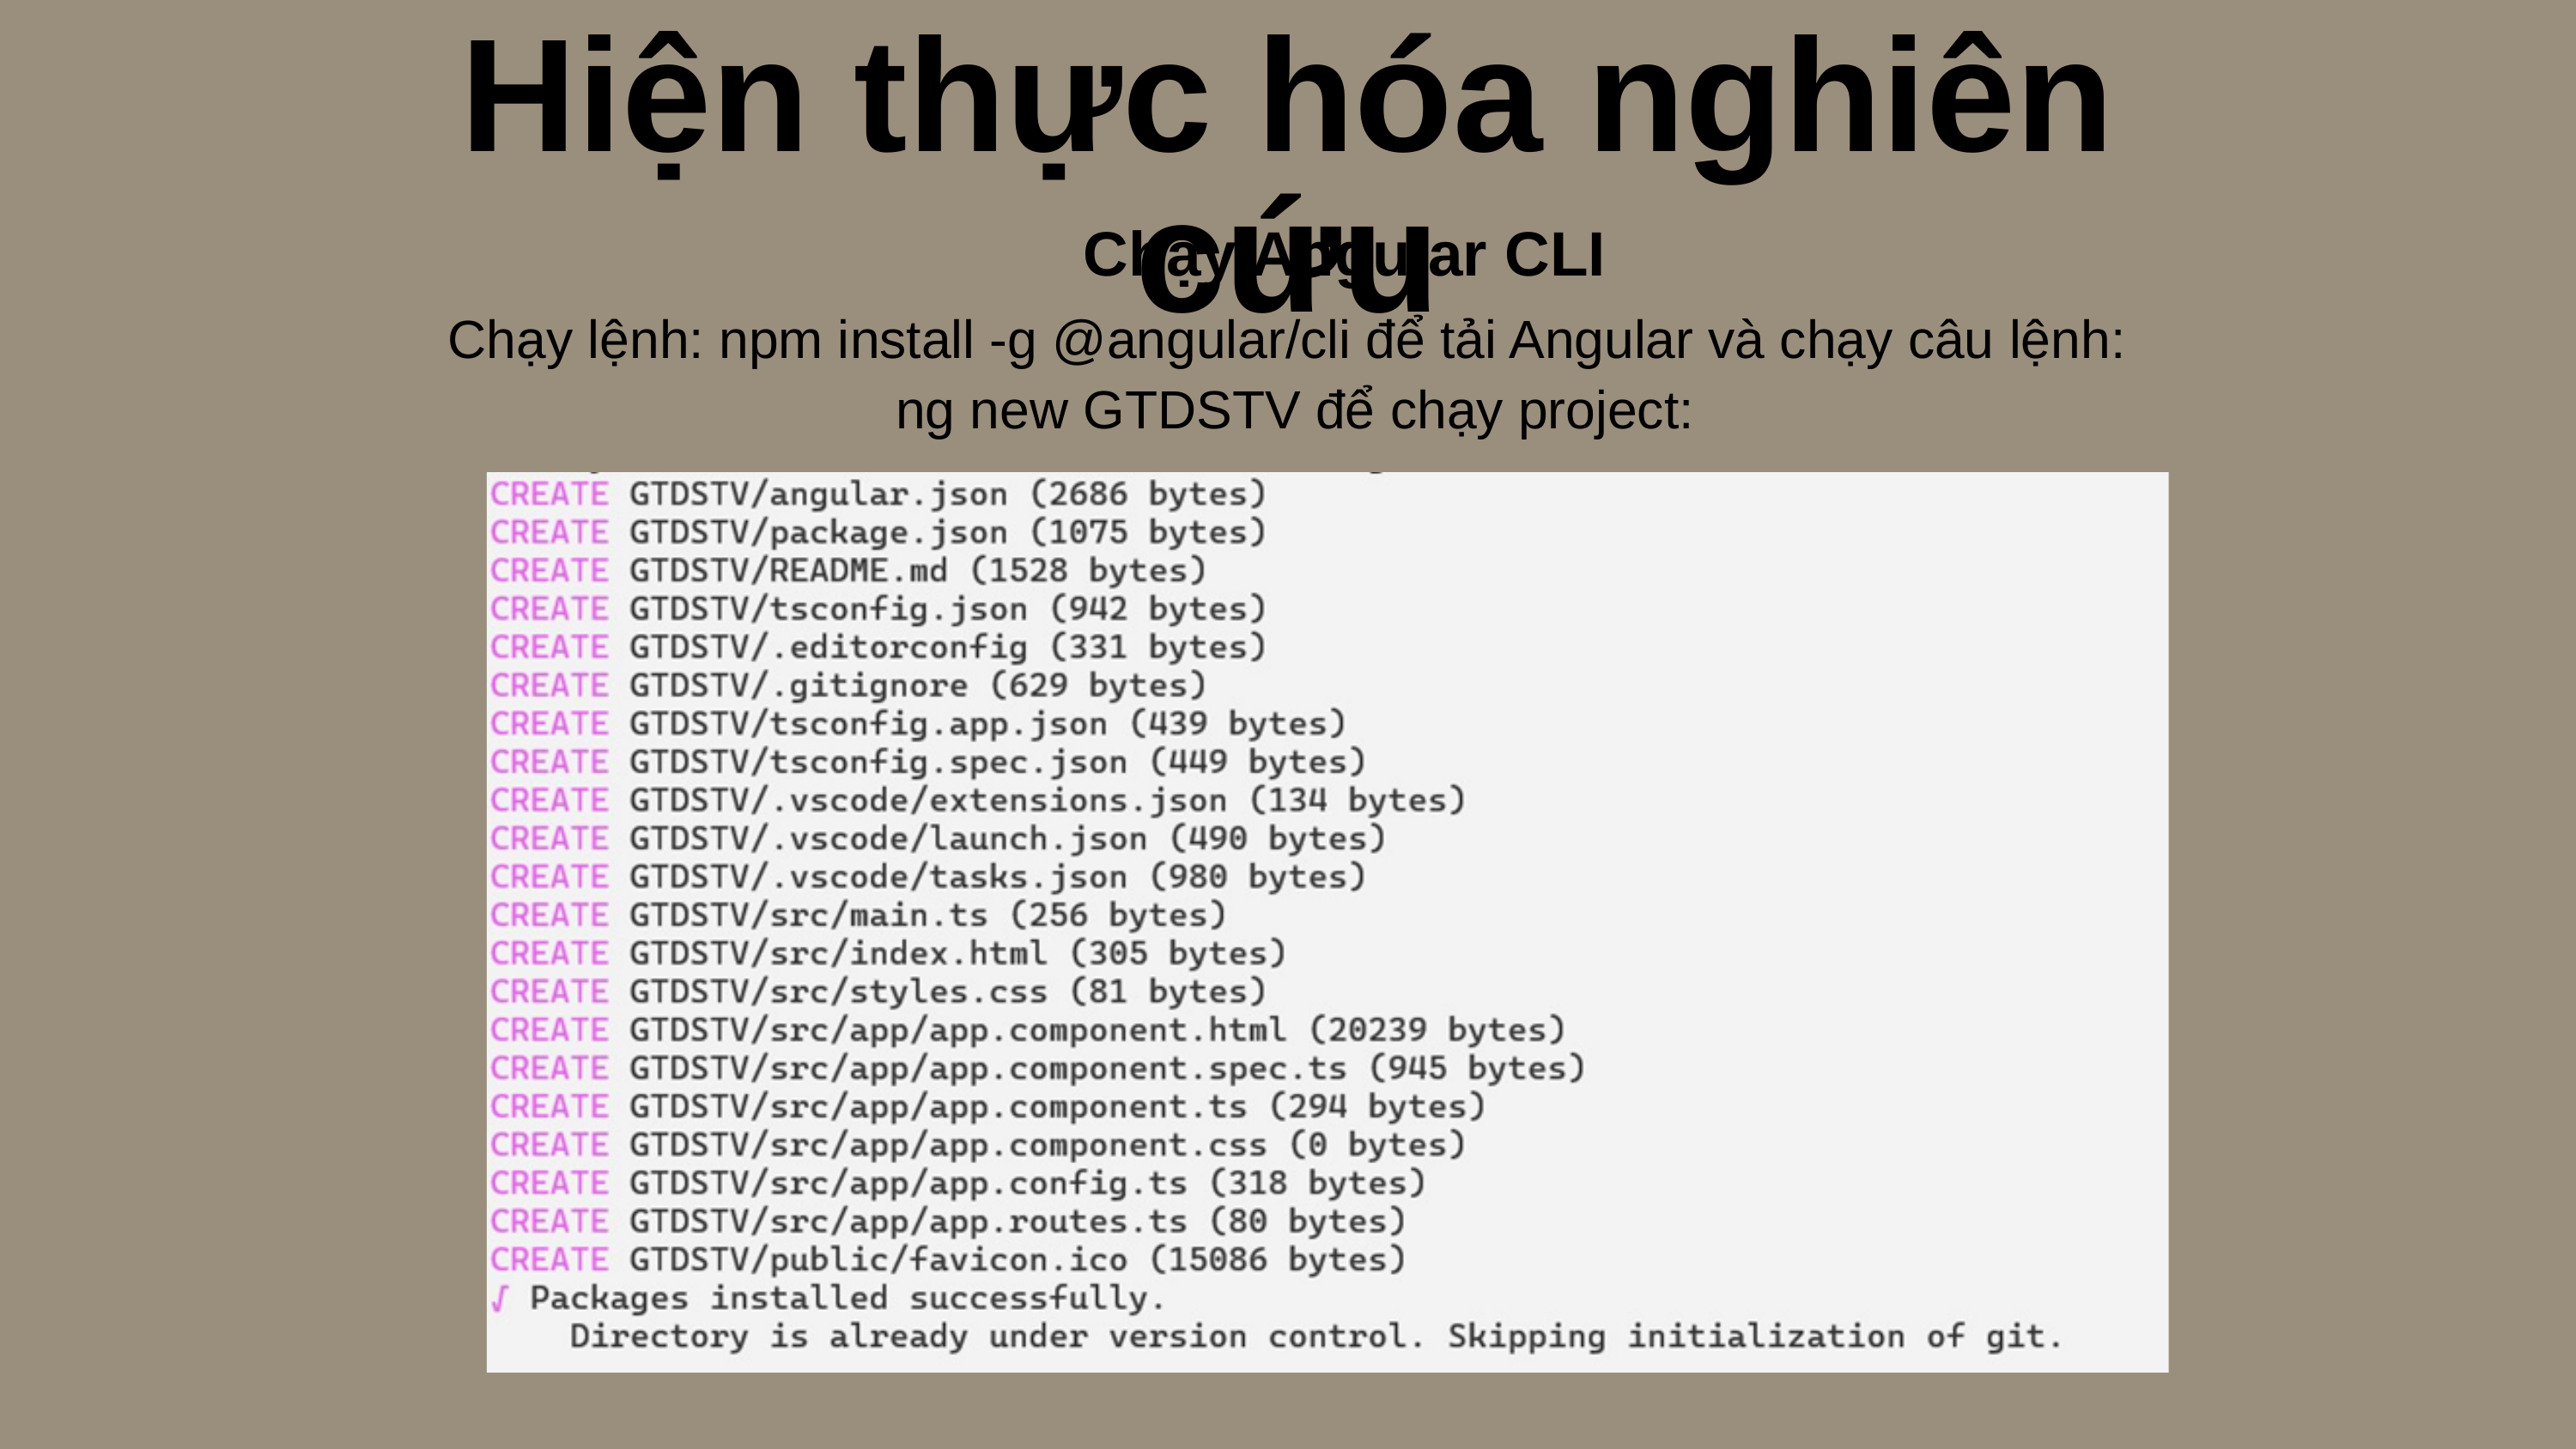

Hiện thực hóa nghiên cứu
Chạy Angular CLI
Chạy lệnh: npm install -g @angular/cli để tải Angular và chạy câu lệnh:
 ng new GTDSTV để chạy project: